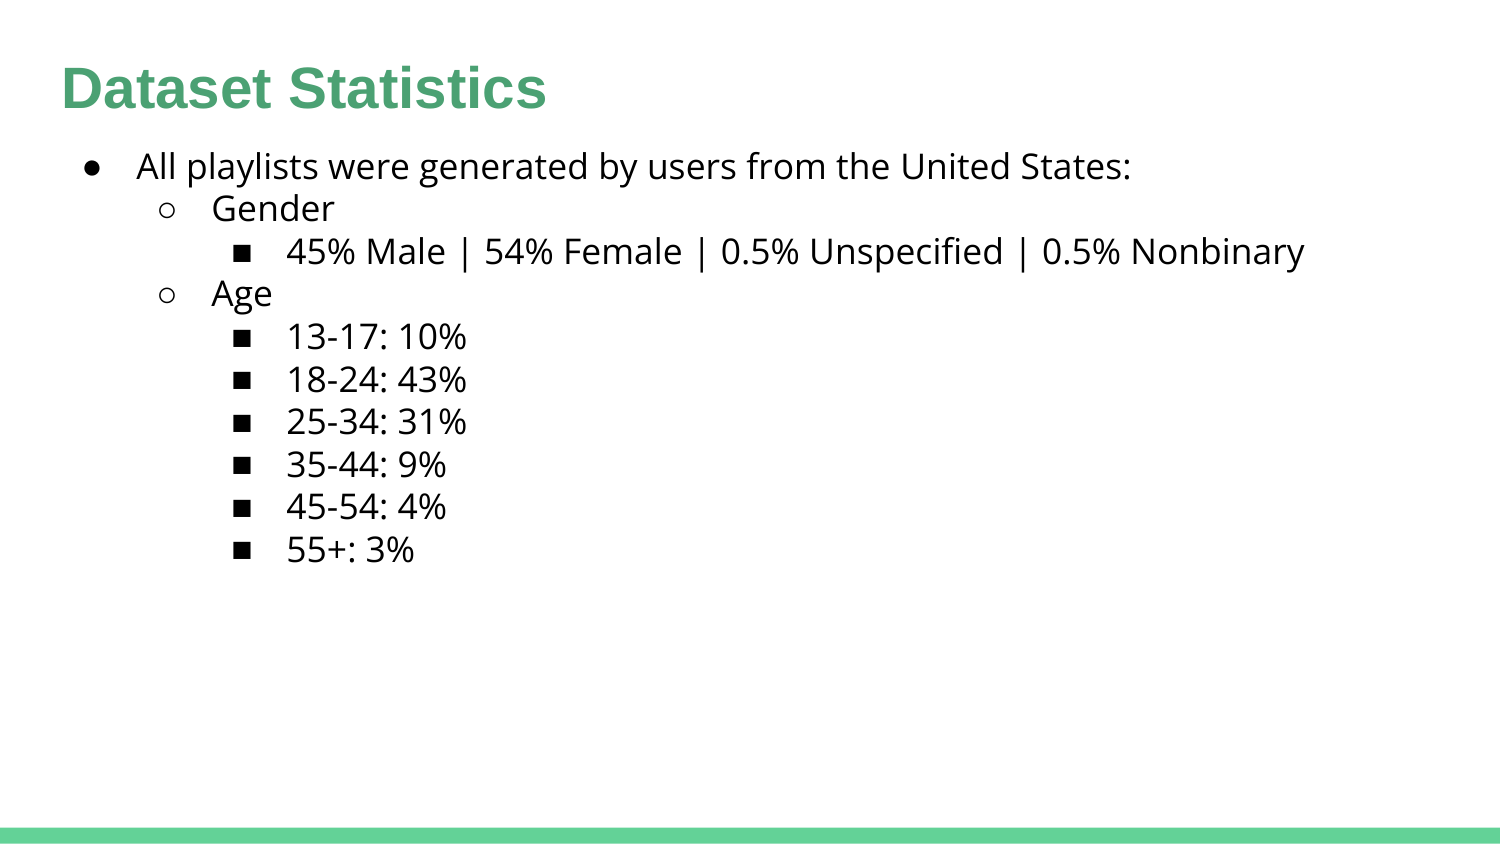

# Dataset Statistics
All playlists were generated by users from the United States:
Gender
45% Male | 54% Female | 0.5% Unspecified | 0.5% Nonbinary
Age
13-17: 10%
18-24: 43%
25-34: 31%
35-44: 9%
45-54: 4%
55+: 3%